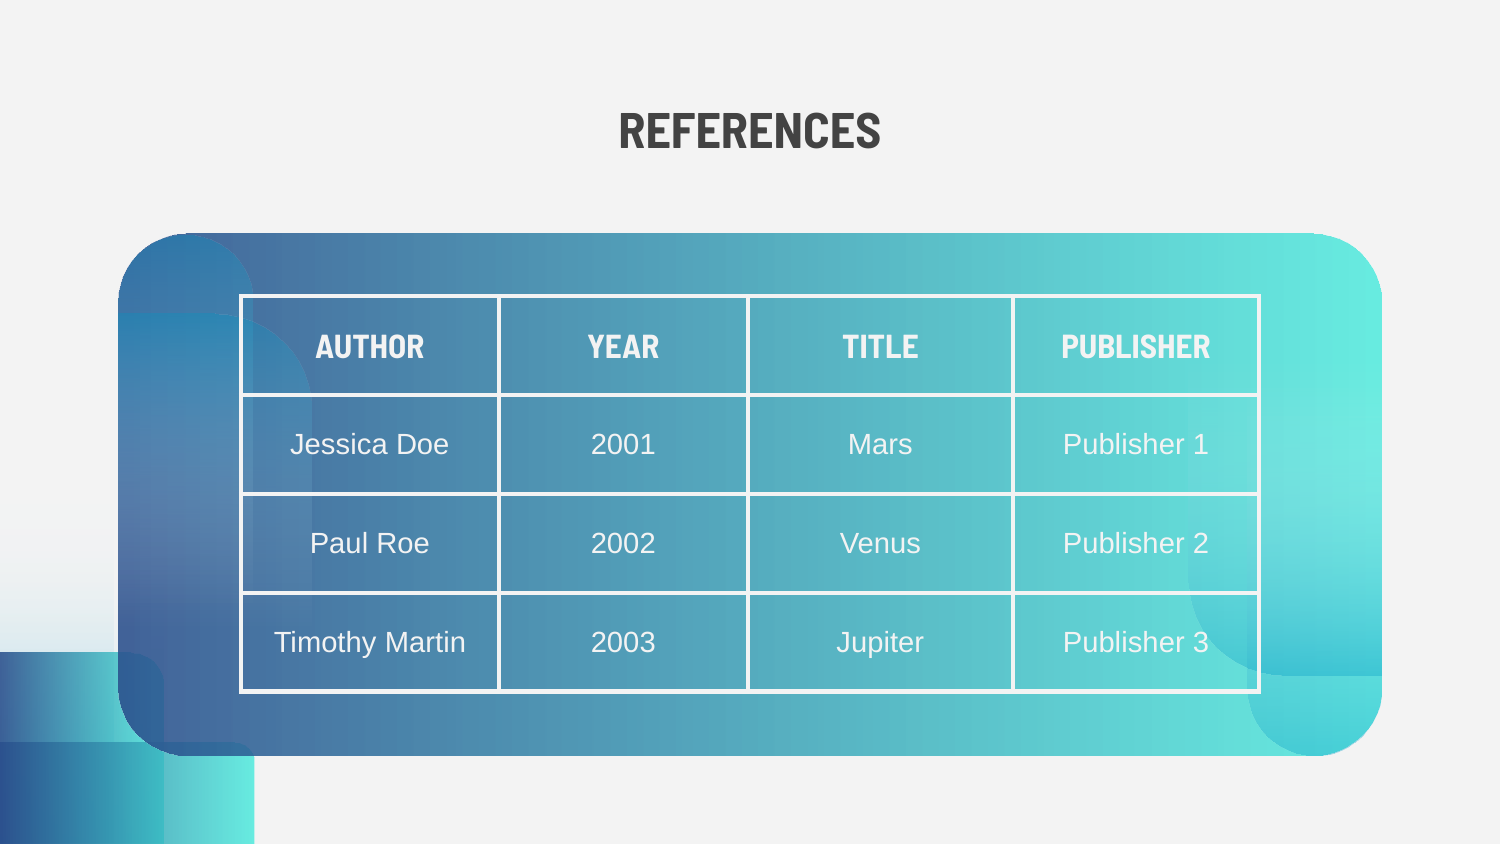

# REFERENCES

| AUTHOR | YEAR | TITLE | PUBLISHER |
| --- | --- | --- | --- |
| Jessica Doe | 2001 | Mars | Publisher 1 |
| Paul Roe | 2002 | Venus | Publisher 2 |
| Timothy Martin | 2003 | Jupiter | Publisher 3 |